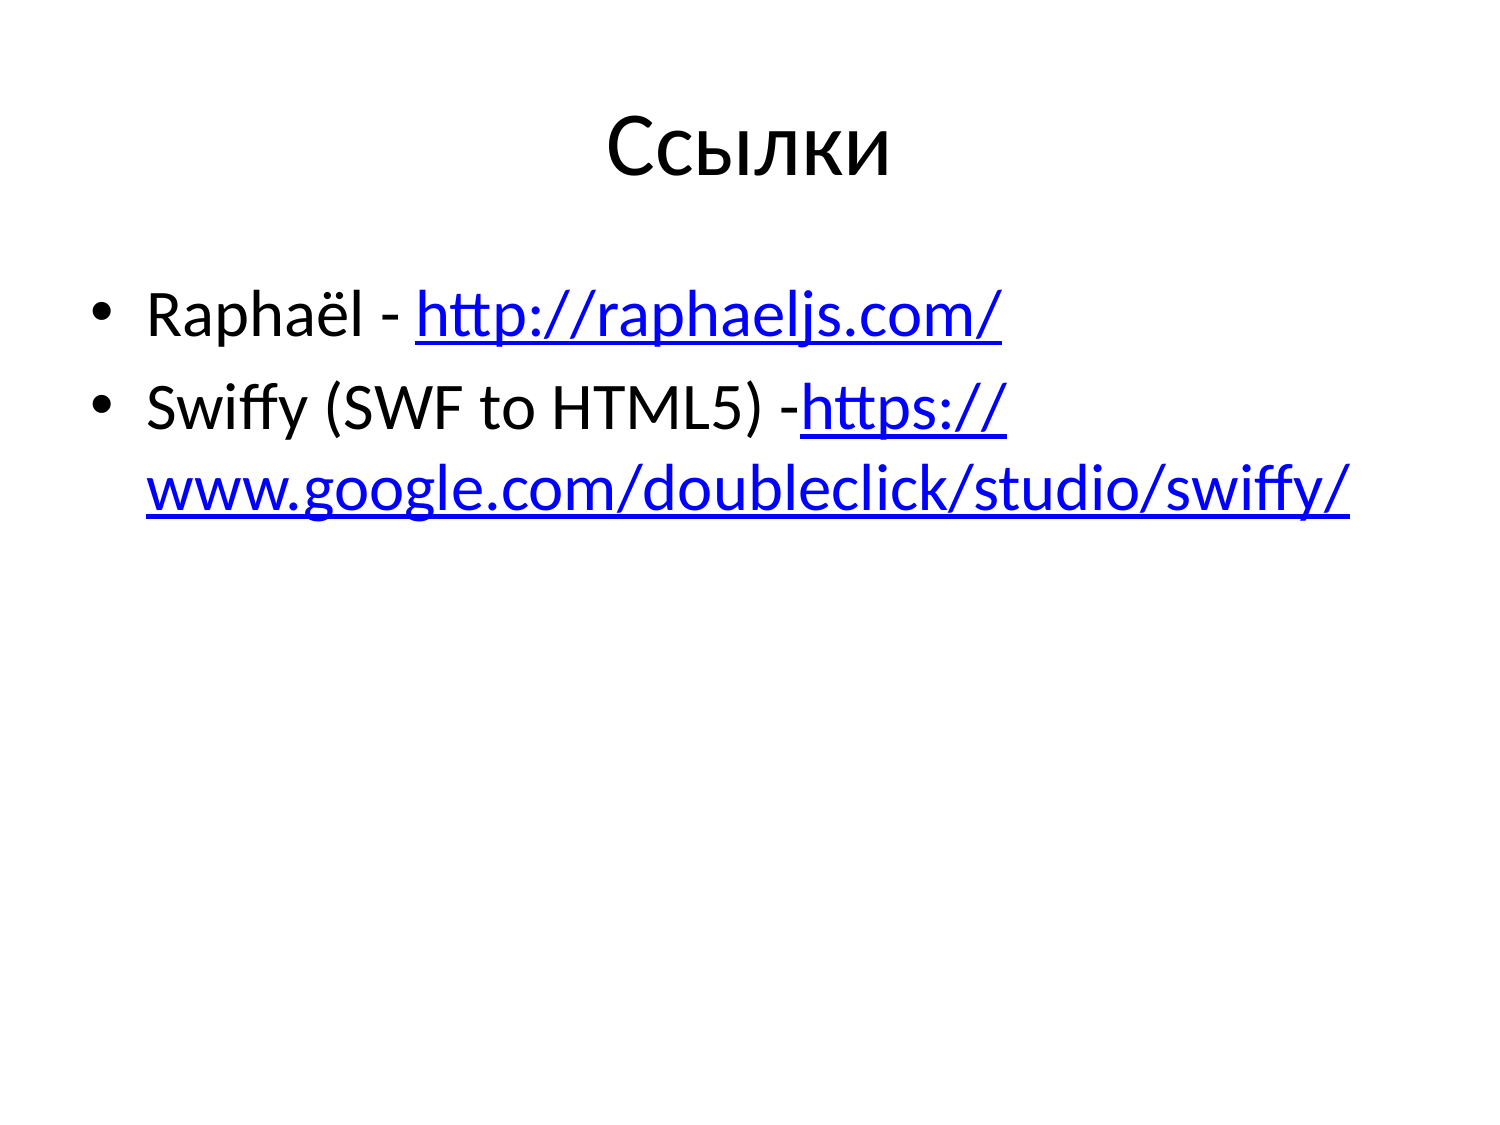

# Ссылки
Raphaël - http://raphaeljs.com/
Swiffy (SWF to HTML5) -https://www.google.com/doubleclick/studio/swiffy/